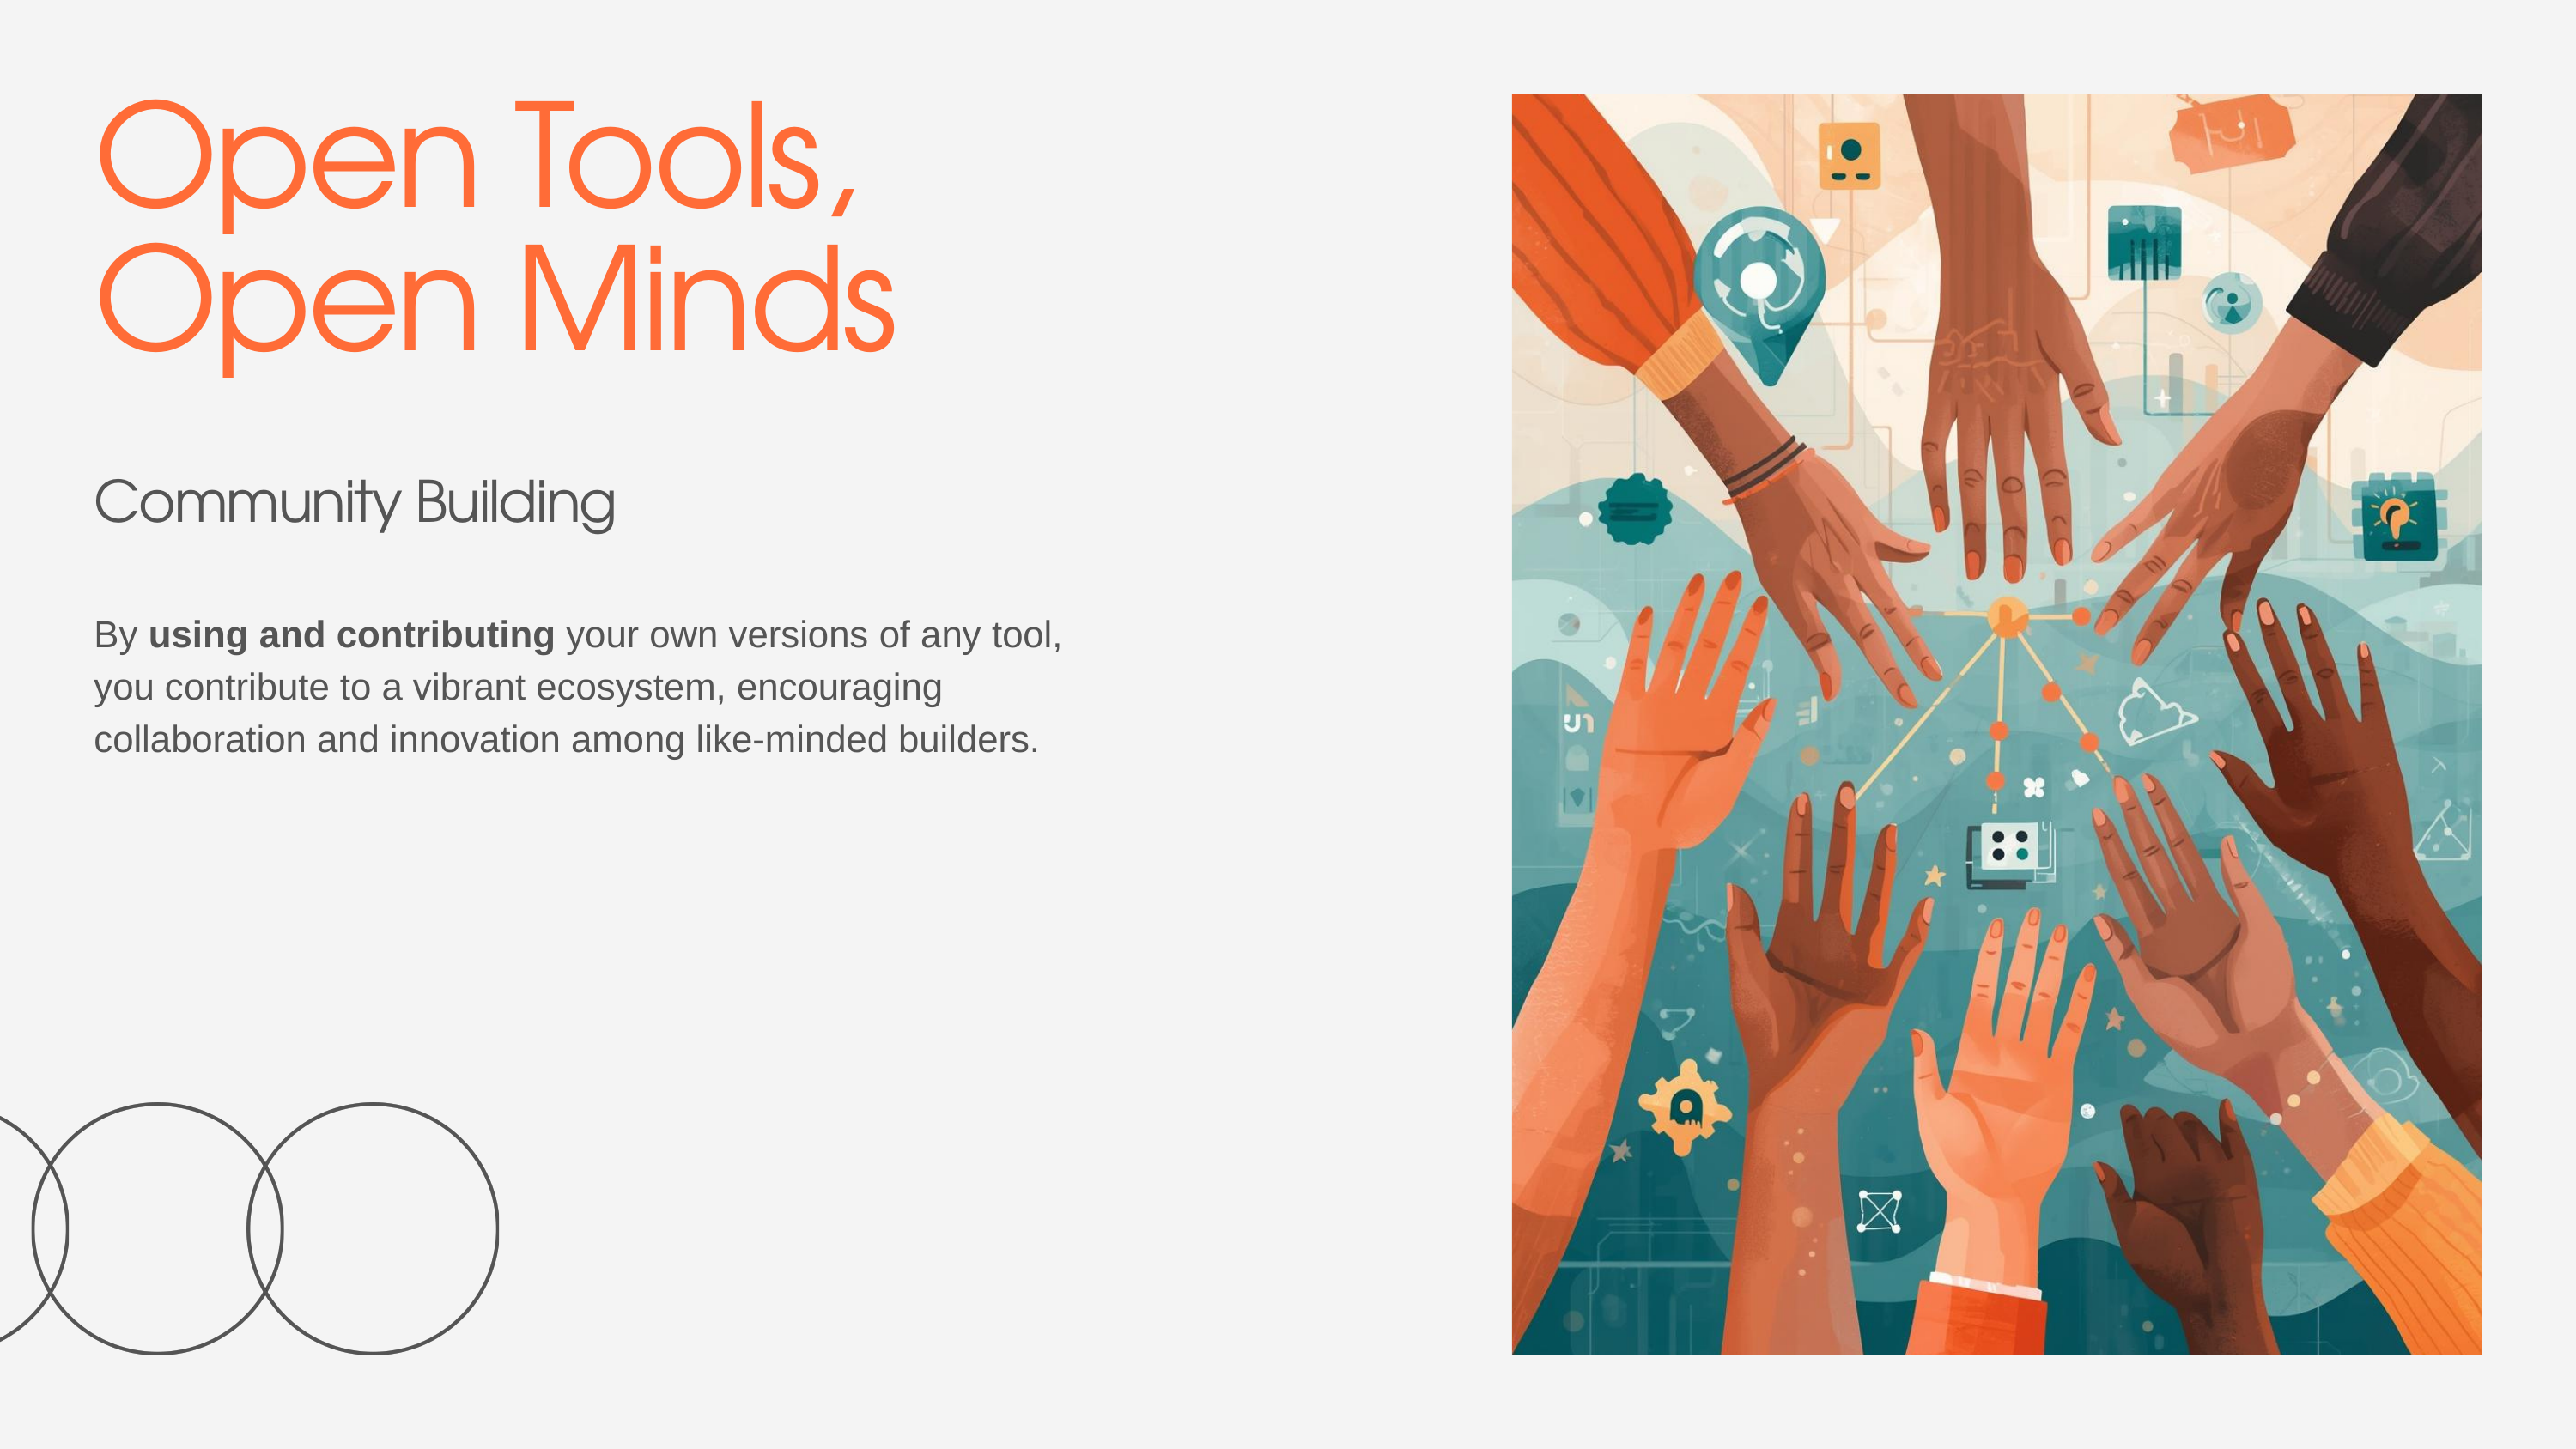

Open Tools, Open Minds
Community Building
By using and contributing your own versions of any tool, you contribute to a vibrant ecosystem, encouraging collaboration and innovation among like-minded builders.